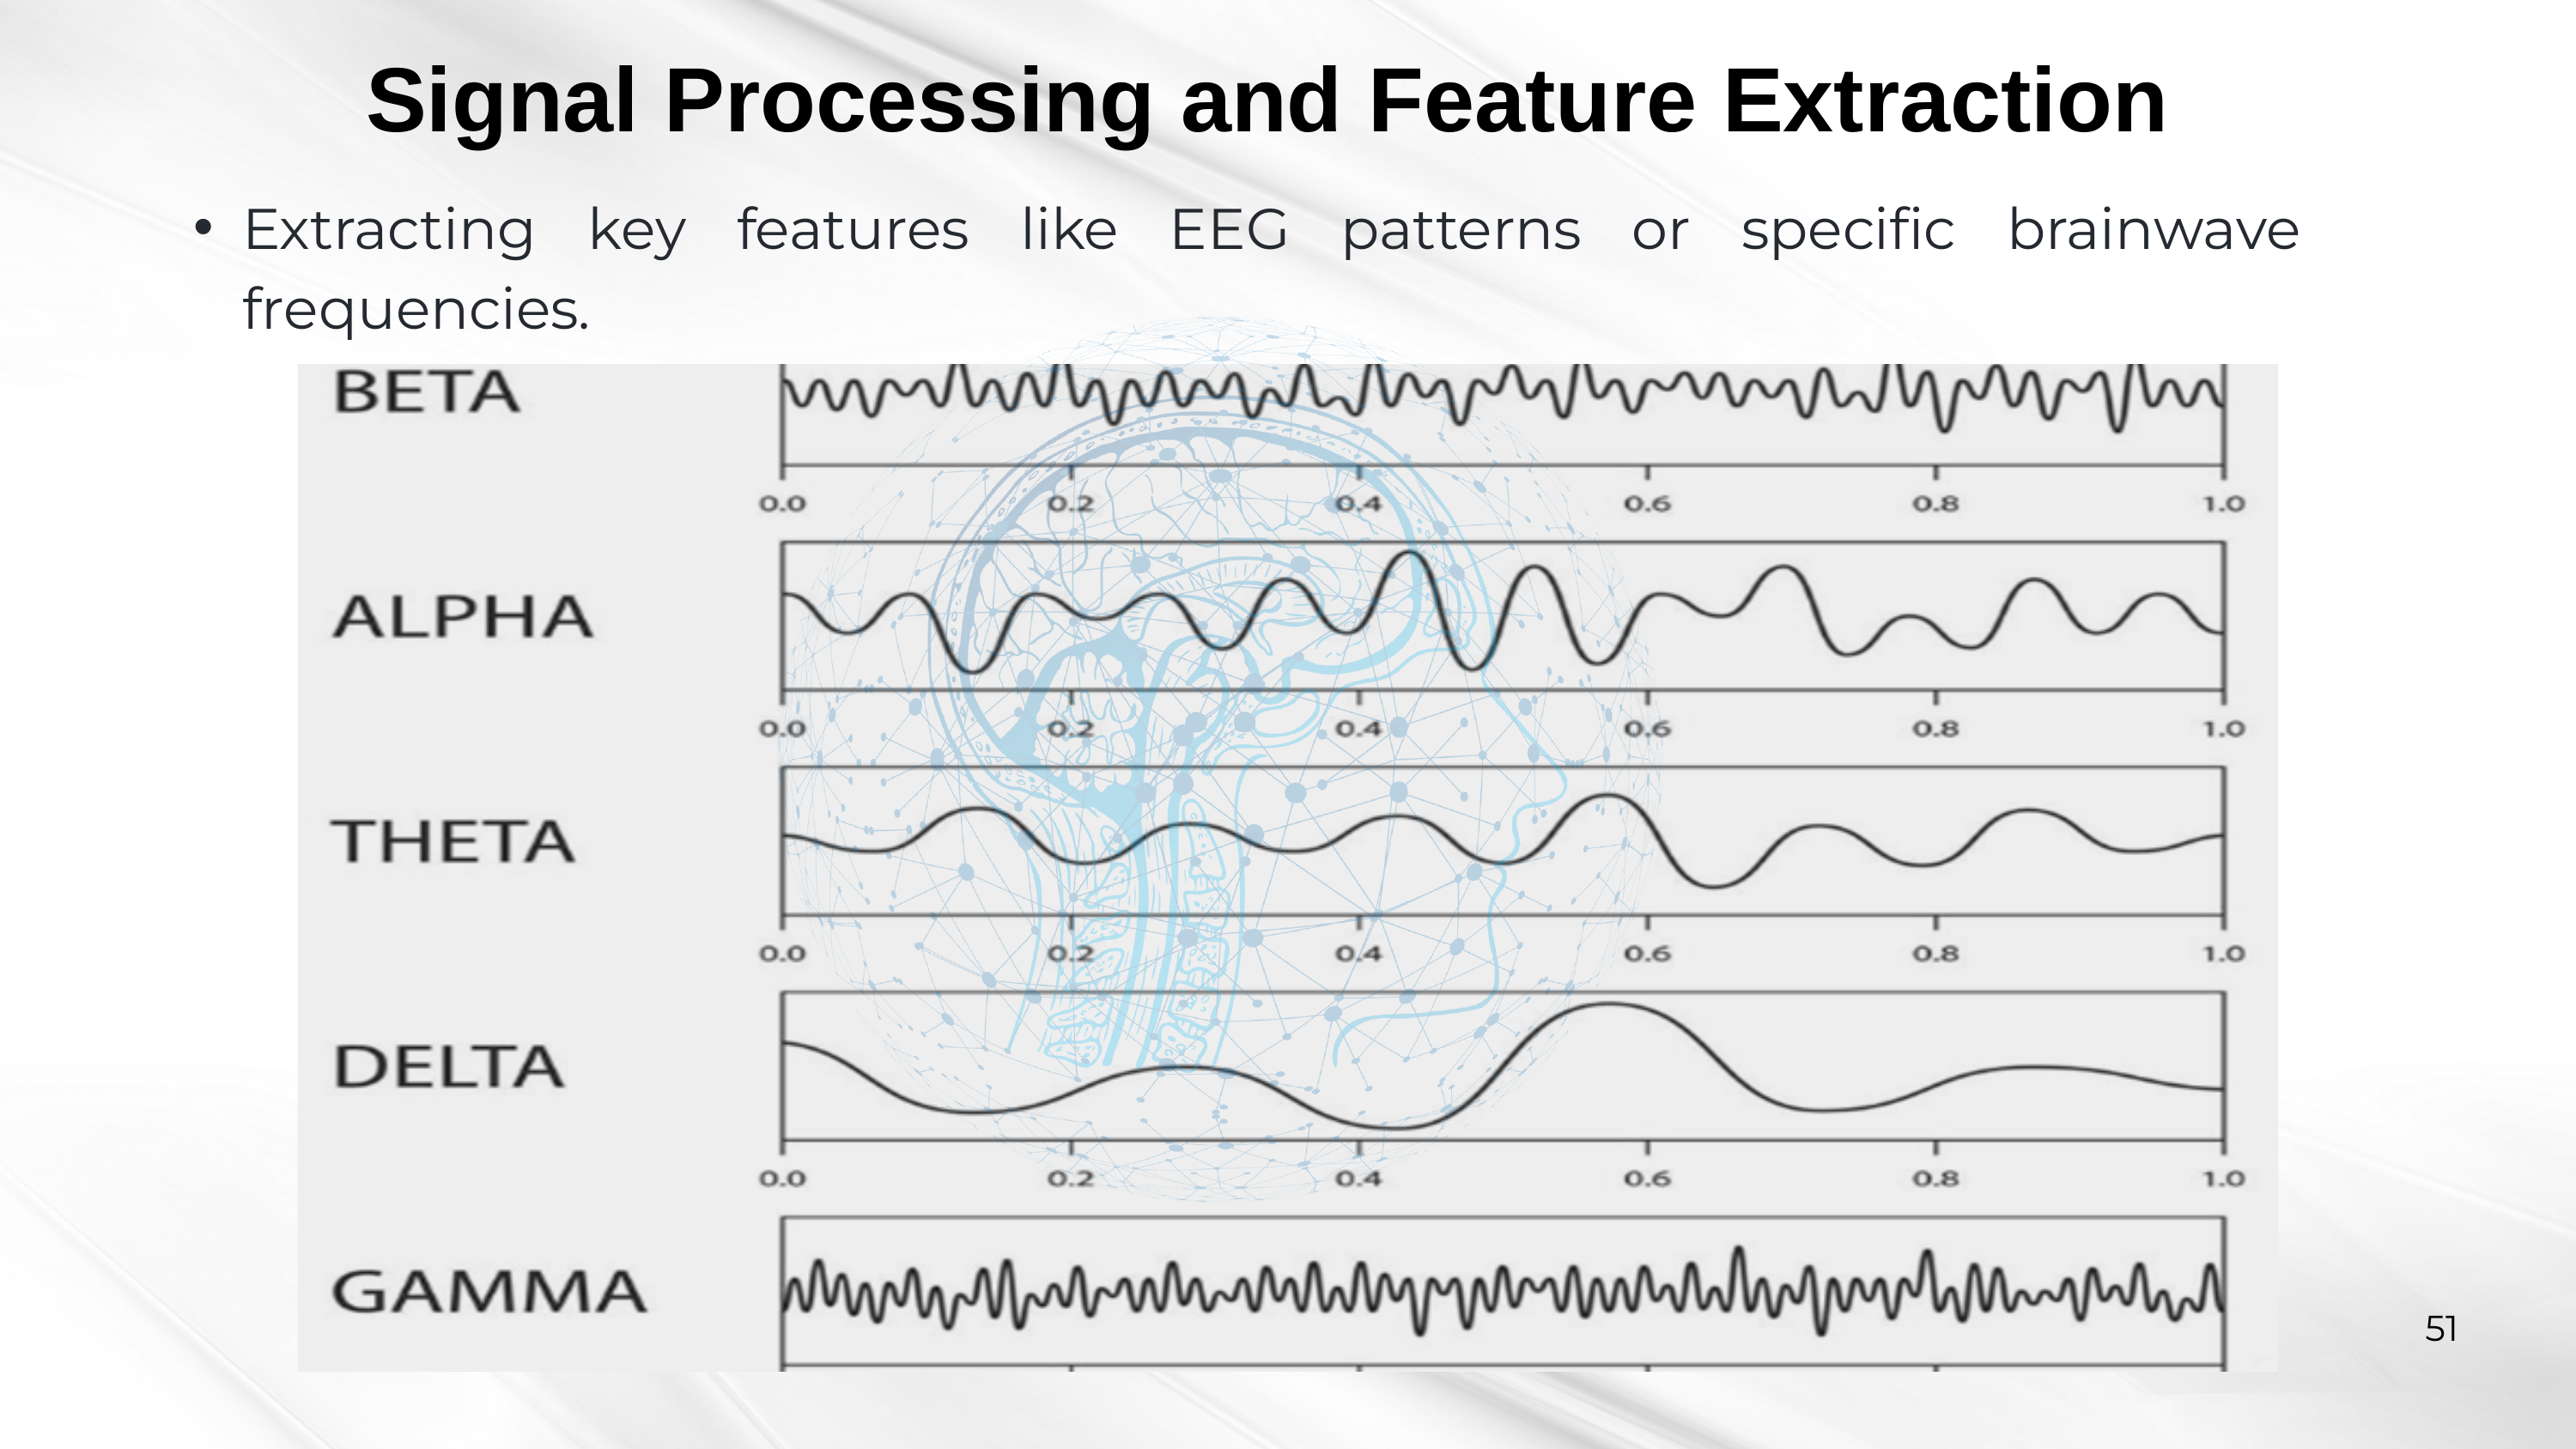

Signal Processing and Feature Extraction
Extracting key features like EEG patterns or specific brainwave frequencies.

51